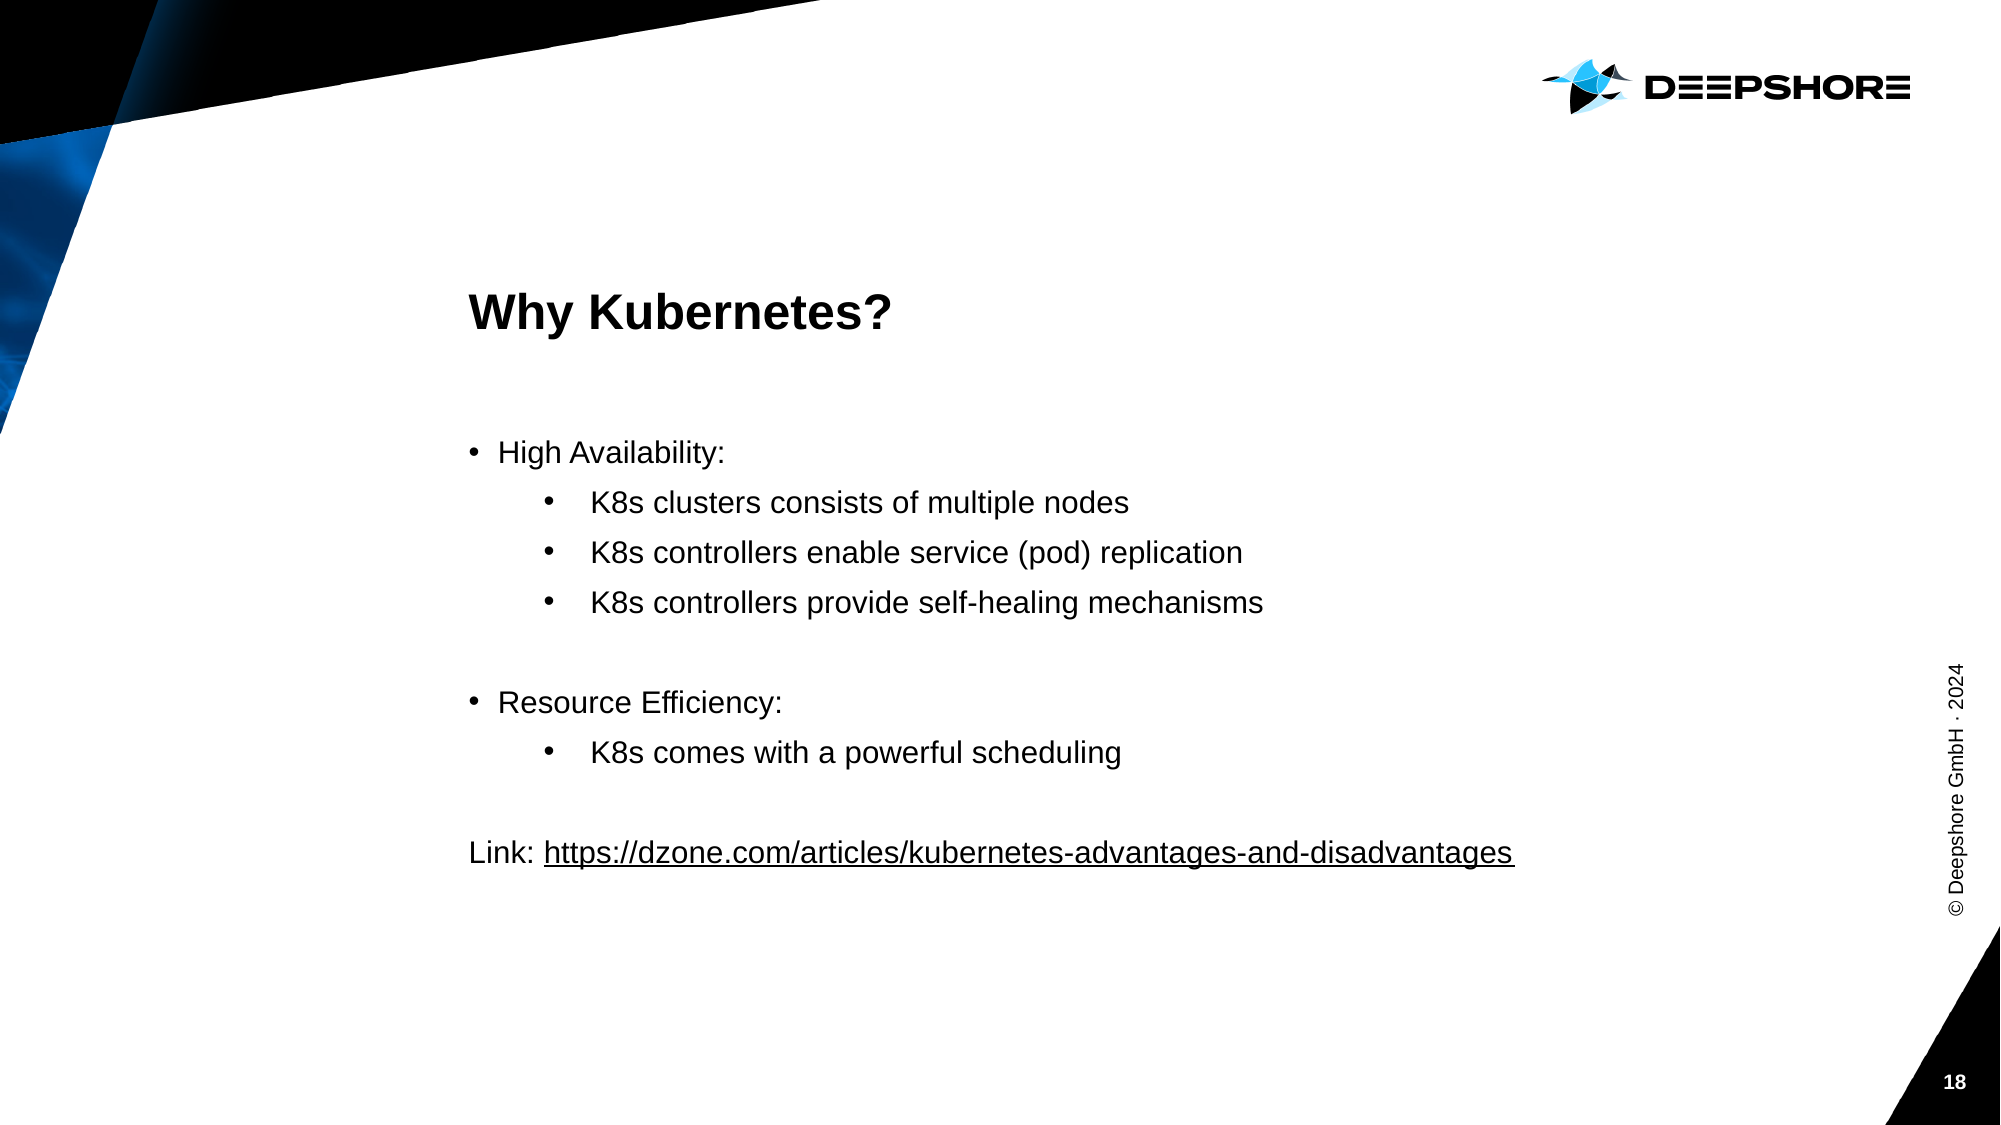

# Why Kubernetes?
High Availability:
K8s clusters consists of multiple nodes
K8s controllers enable service (pod) replication
K8s controllers provide self-healing mechanisms

Resource Efficiency:
K8s comes with a powerful scheduling

Link: https://dzone.com/articles/kubernetes-advantages-and-disadvantages
© Deepshore GmbH · 2024
18